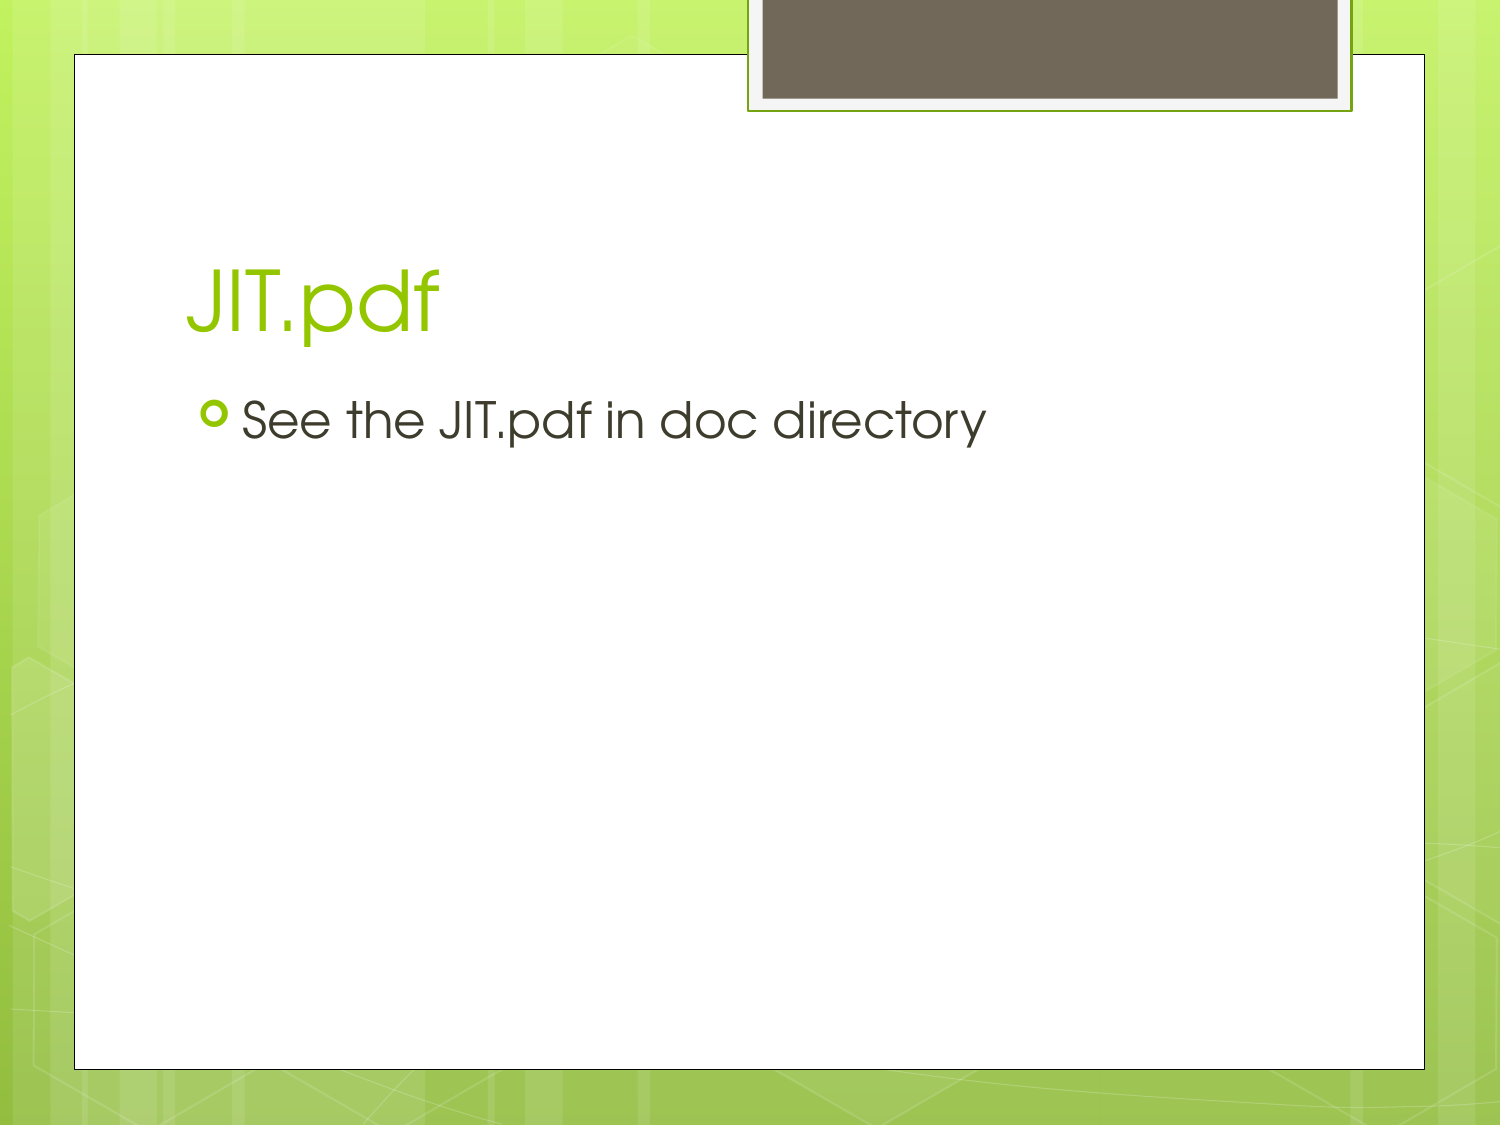

# JIT.pdf
See the JIT.pdf in doc directory